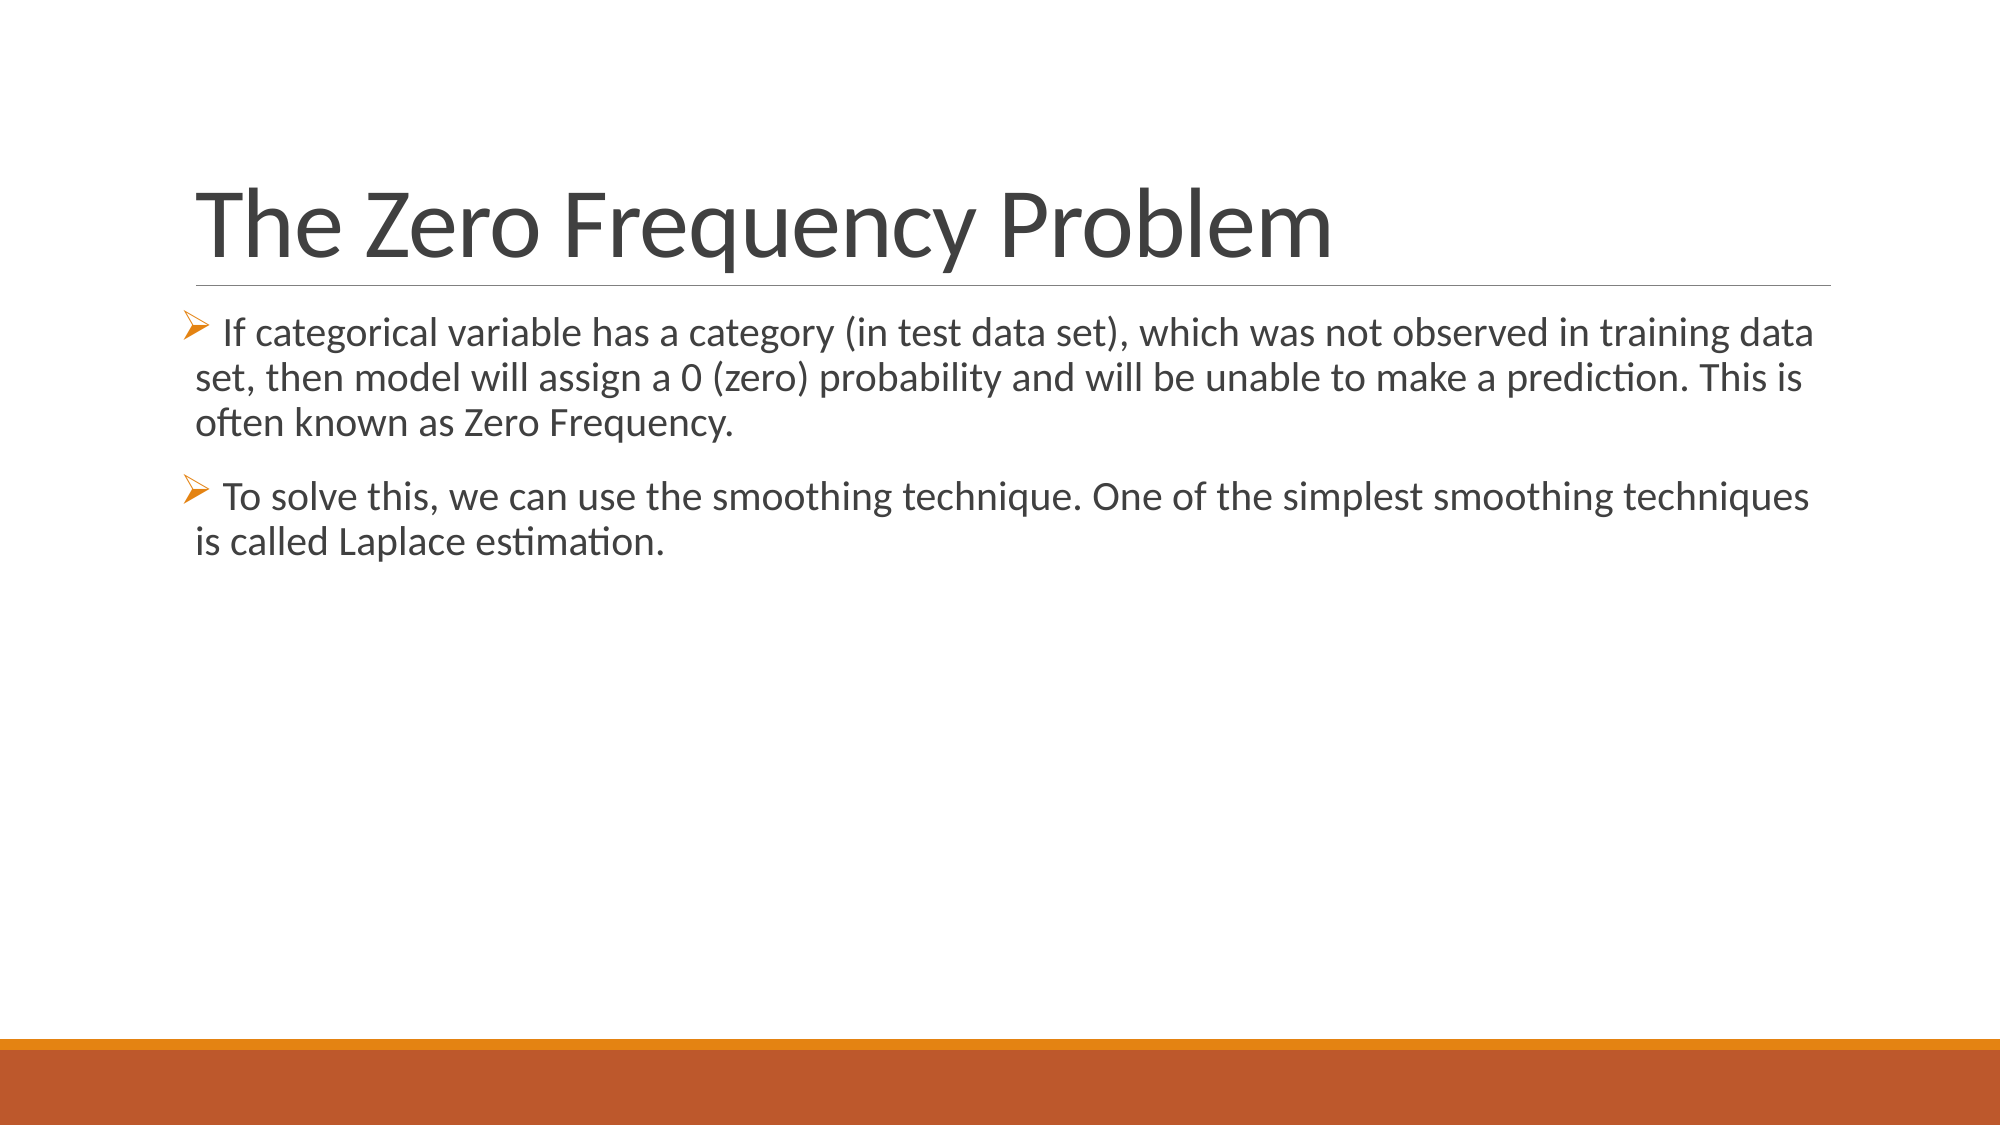

# The Zero Frequency Problem
 If categorical variable has a category (in test data set), which was not observed in training data set, then model will assign a 0 (zero) probability and will be unable to make a prediction. This is often known as Zero Frequency.
 To solve this, we can use the smoothing technique. One of the simplest smoothing techniques is called Laplace estimation.